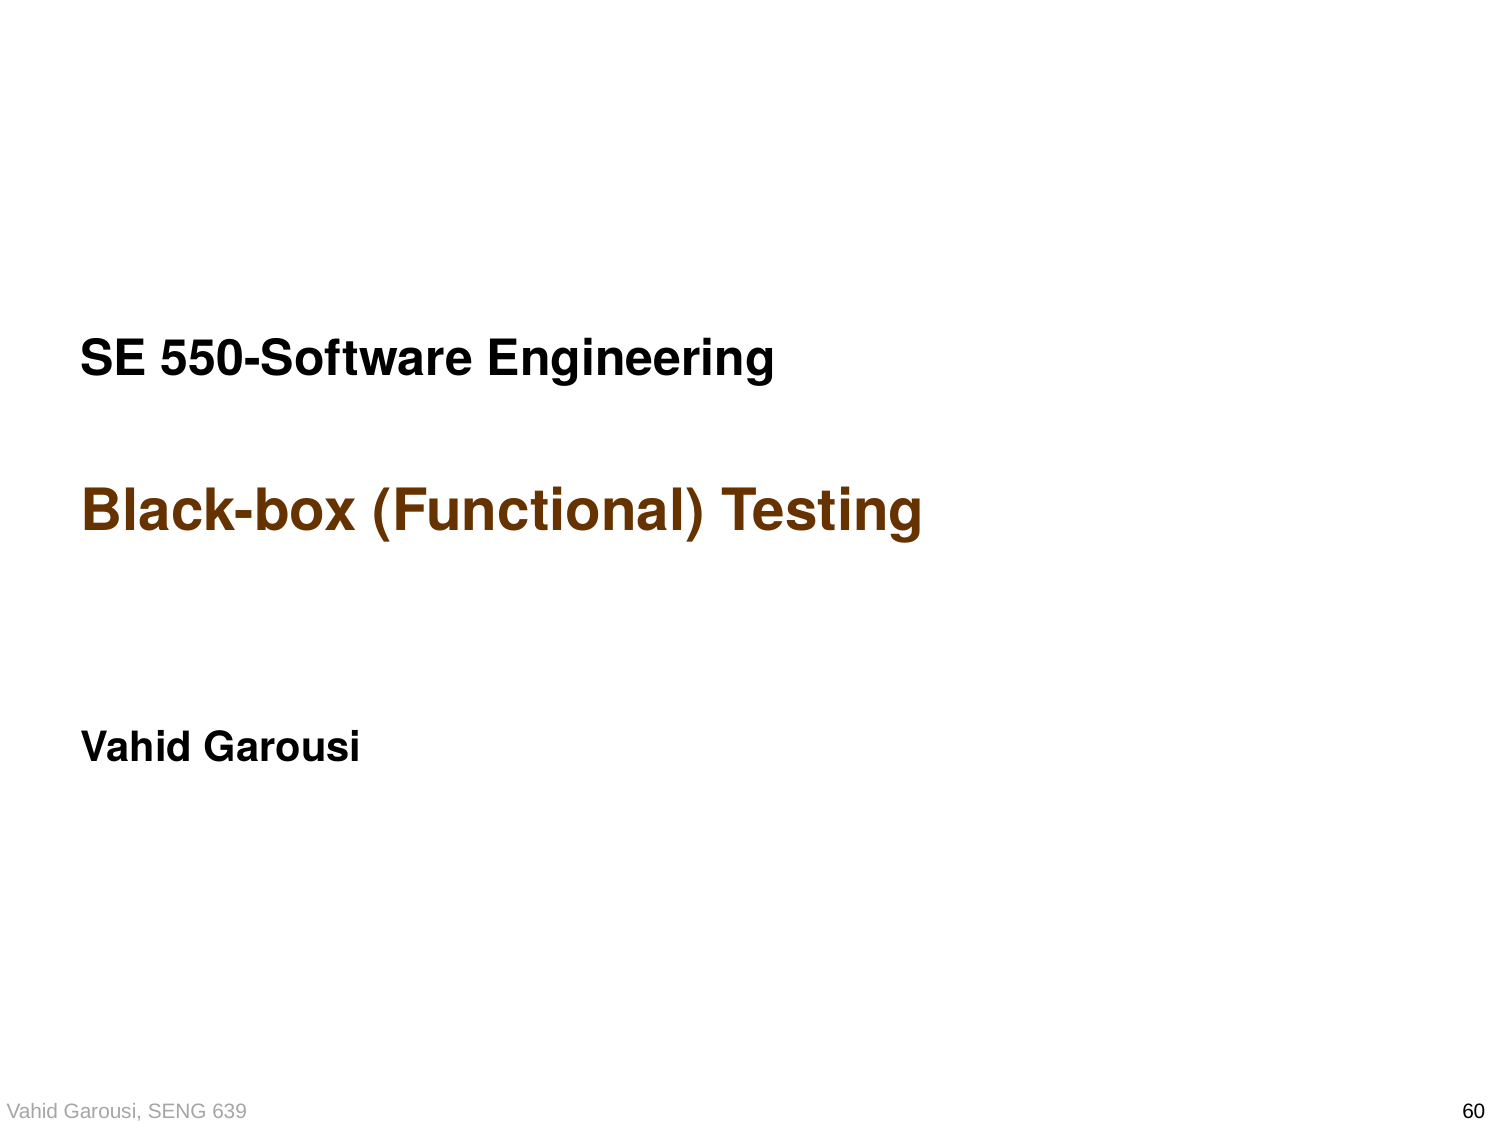

# SE 550-Software Engineering Black-box (Functional) Testing Vahid Garousi